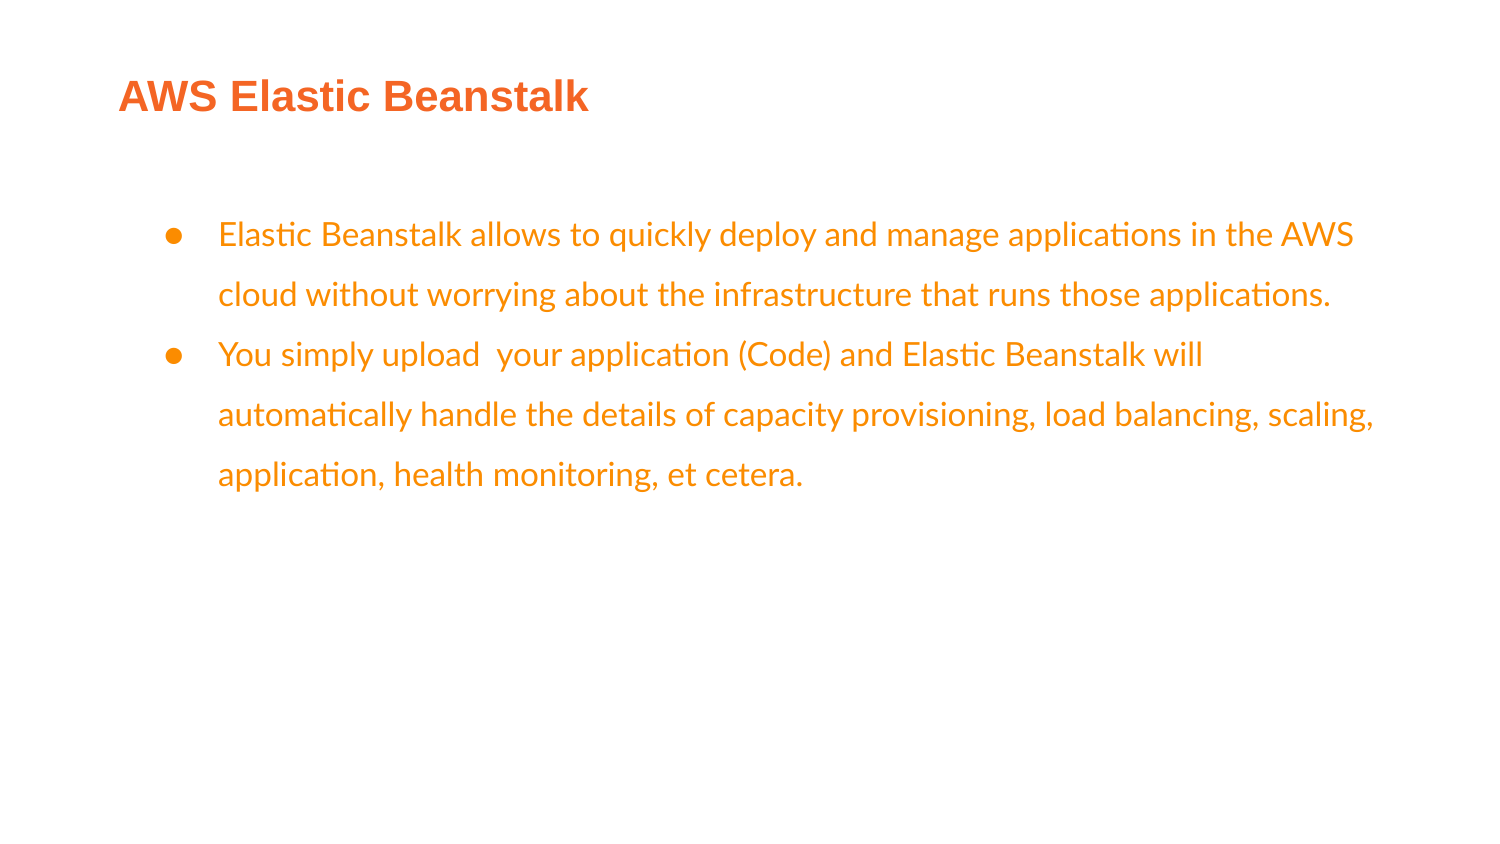

AWS Elastic Beanstalk
Elastic Beanstalk allows to quickly deploy and manage applications in the AWS cloud without worrying about the infrastructure that runs those applications.
You simply upload  your application (Code) and Elastic Beanstalk will automatically handle the details of capacity provisioning, load balancing, scaling, application, health monitoring, et cetera.